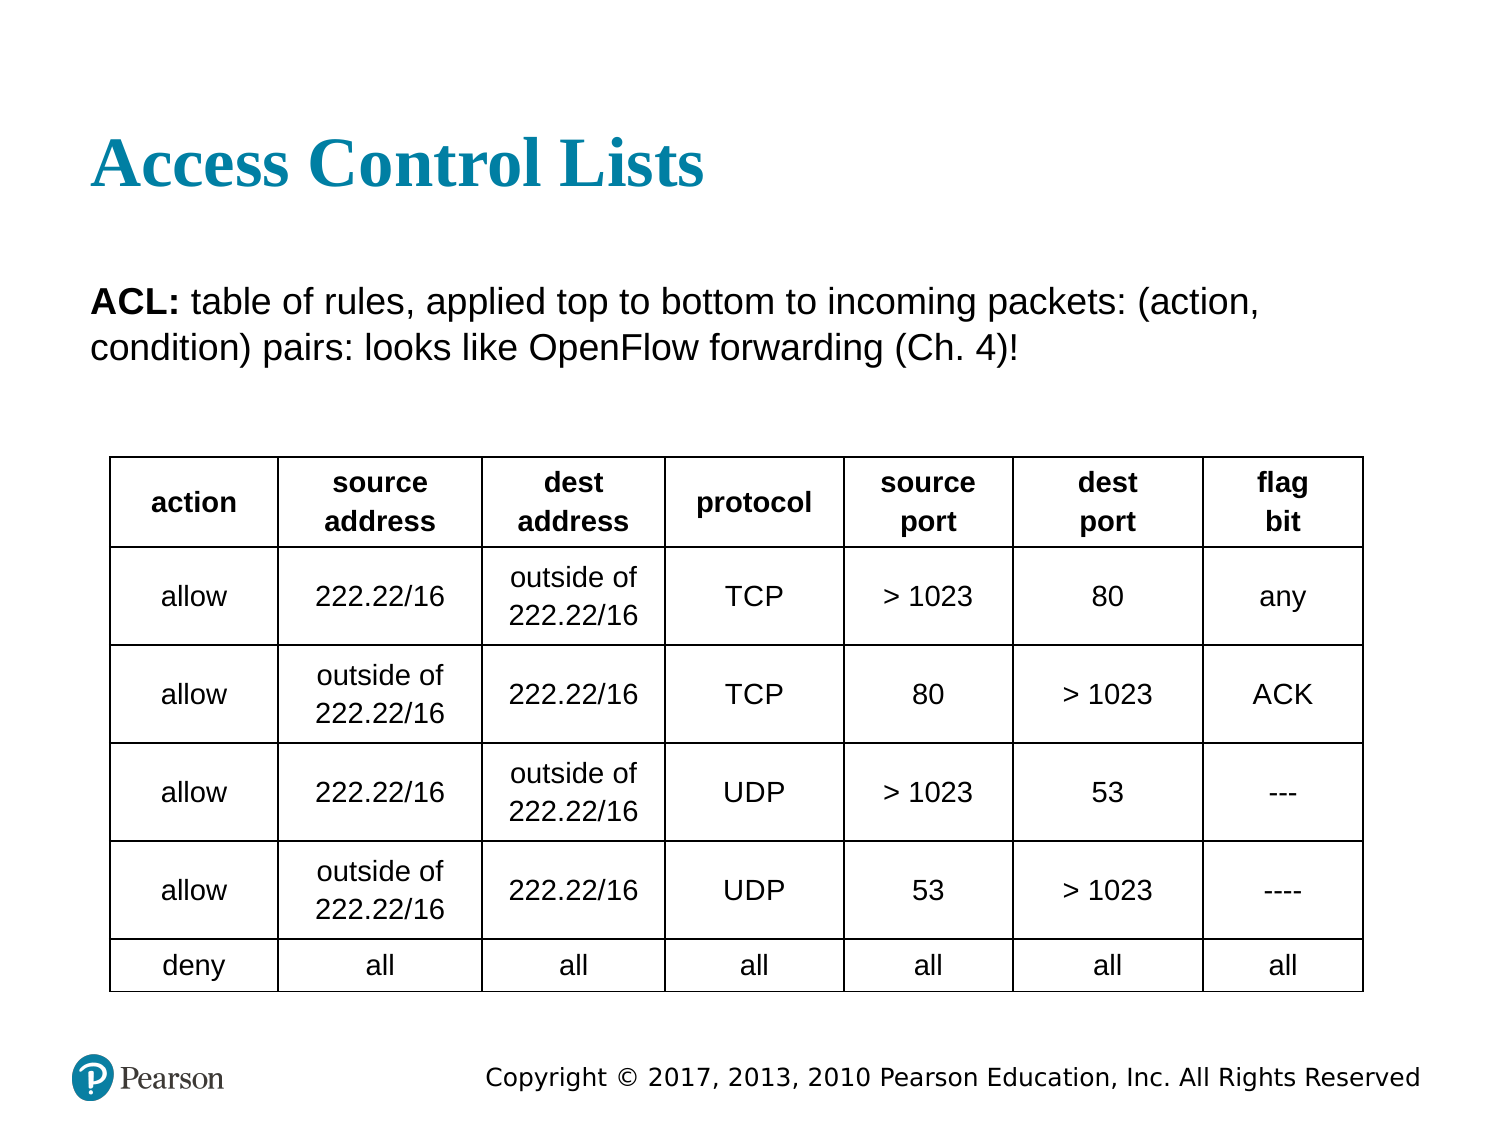

# Access Control Lists
A C L: table of rules, applied top to bottom to incoming packets: (action, condition) pairs: looks like OpenFlow forwarding (Ch. 4)!
| action | source address | dest address | protocol | source port | dest port | flag bit |
| --- | --- | --- | --- | --- | --- | --- |
| allow | 222.22/16 | outside of 222.22/16 | T C P | > 1023 | 80 | any |
| allow | outside of 222.22/16 | 222.22/16 | T C P | 80 | > 1023 | A C K |
| allow | 222.22/16 | outside of 222.22/16 | U D P | > 1023 | 53 | --- |
| allow | outside of 222.22/16 | 222.22/16 | U D P | 53 | > 1023 | ---- |
| deny | all | all | all | all | all | all |